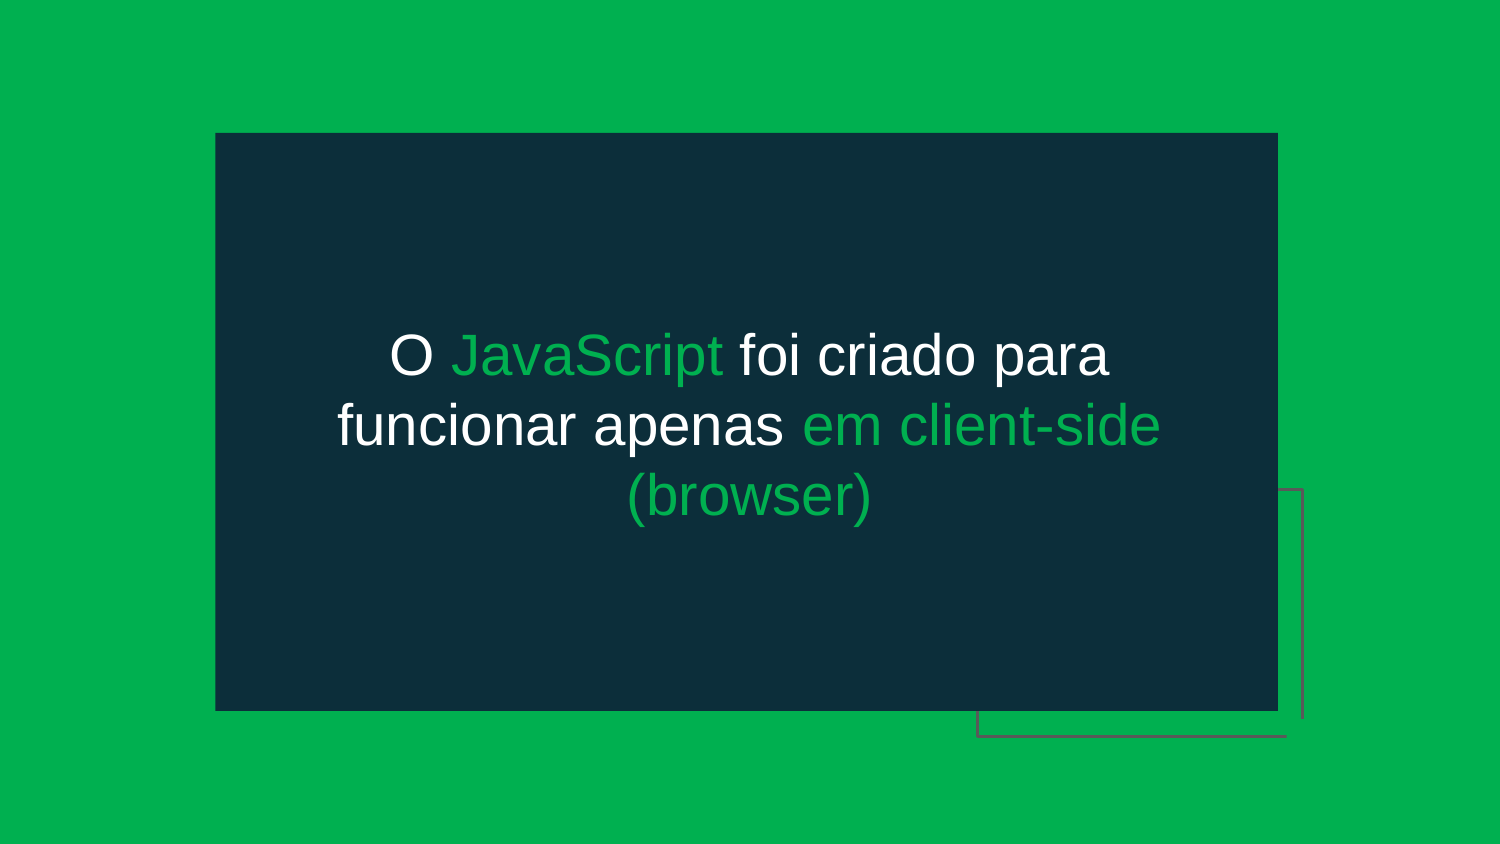

# O JavaScript foi criado para funcionar apenas em client-side (browser)